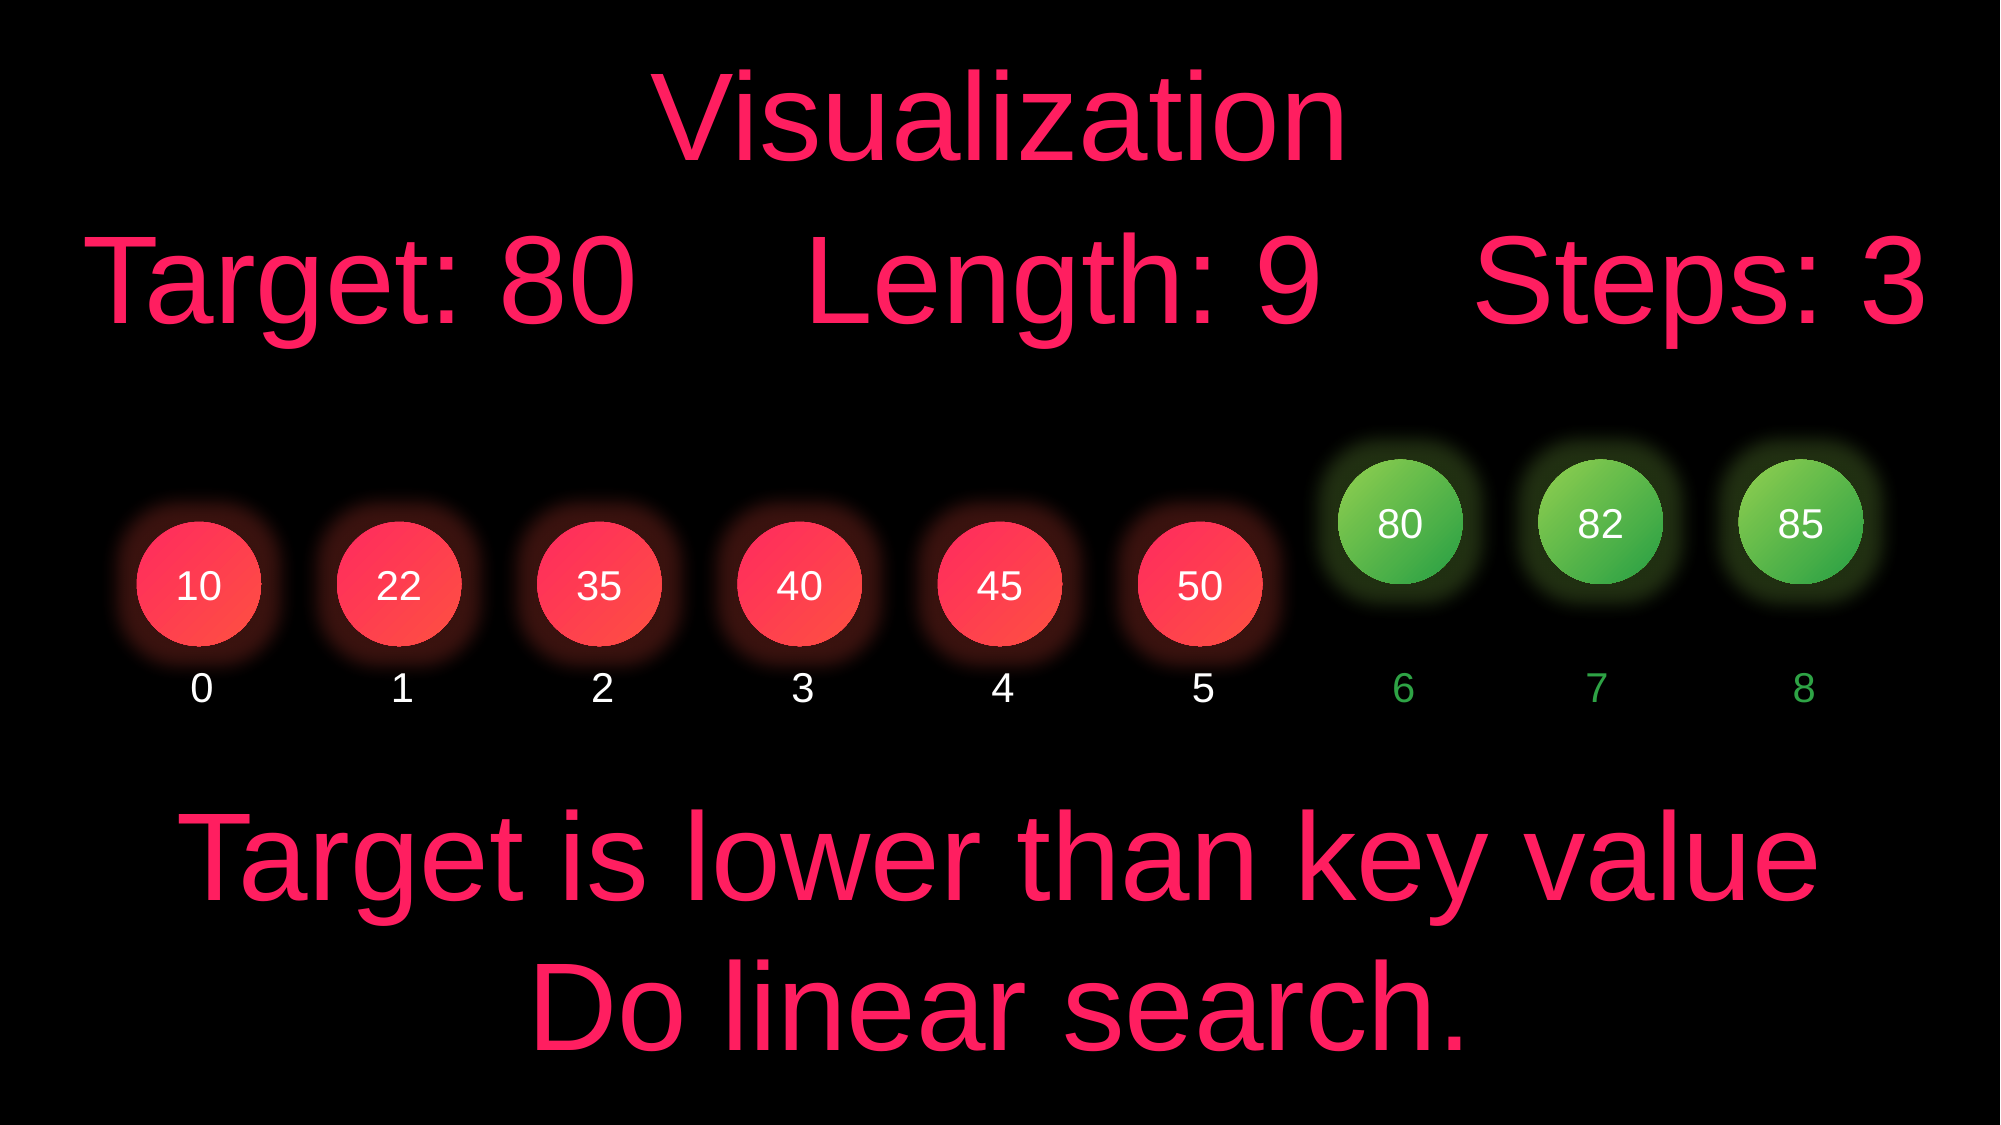

Jump Search;
Jump Search is a searching algorithm for sorted arrays. The basic idea is to check fewer elements (than linear search) by jumping ahead by fixed steps or skipping some elements in place of searching all elements.
How it works?
The steps are determined by the Square Root of the length of the array.
Here is a step-by-step algorithm for the jump search:
Determine the step size m by taking the sqrt of the length of the array n.
Start at the first element of the array and jump m steps until the value at that position is greater than the target value.
Once a value greater than the target is found, perform a linear search starting from the previous step until the target is found or it is clear that the target is not in the array.
If the target is found, return its index. If not, return -1 to indicate that the target was not found in the array.
Visualization
Target: 80
Length: 9
Steps: 3
80
82
85
10
22
35
40
45
50
0
1
2
3
4
5
6
7
8
Target is lower than key value
Do linear search.